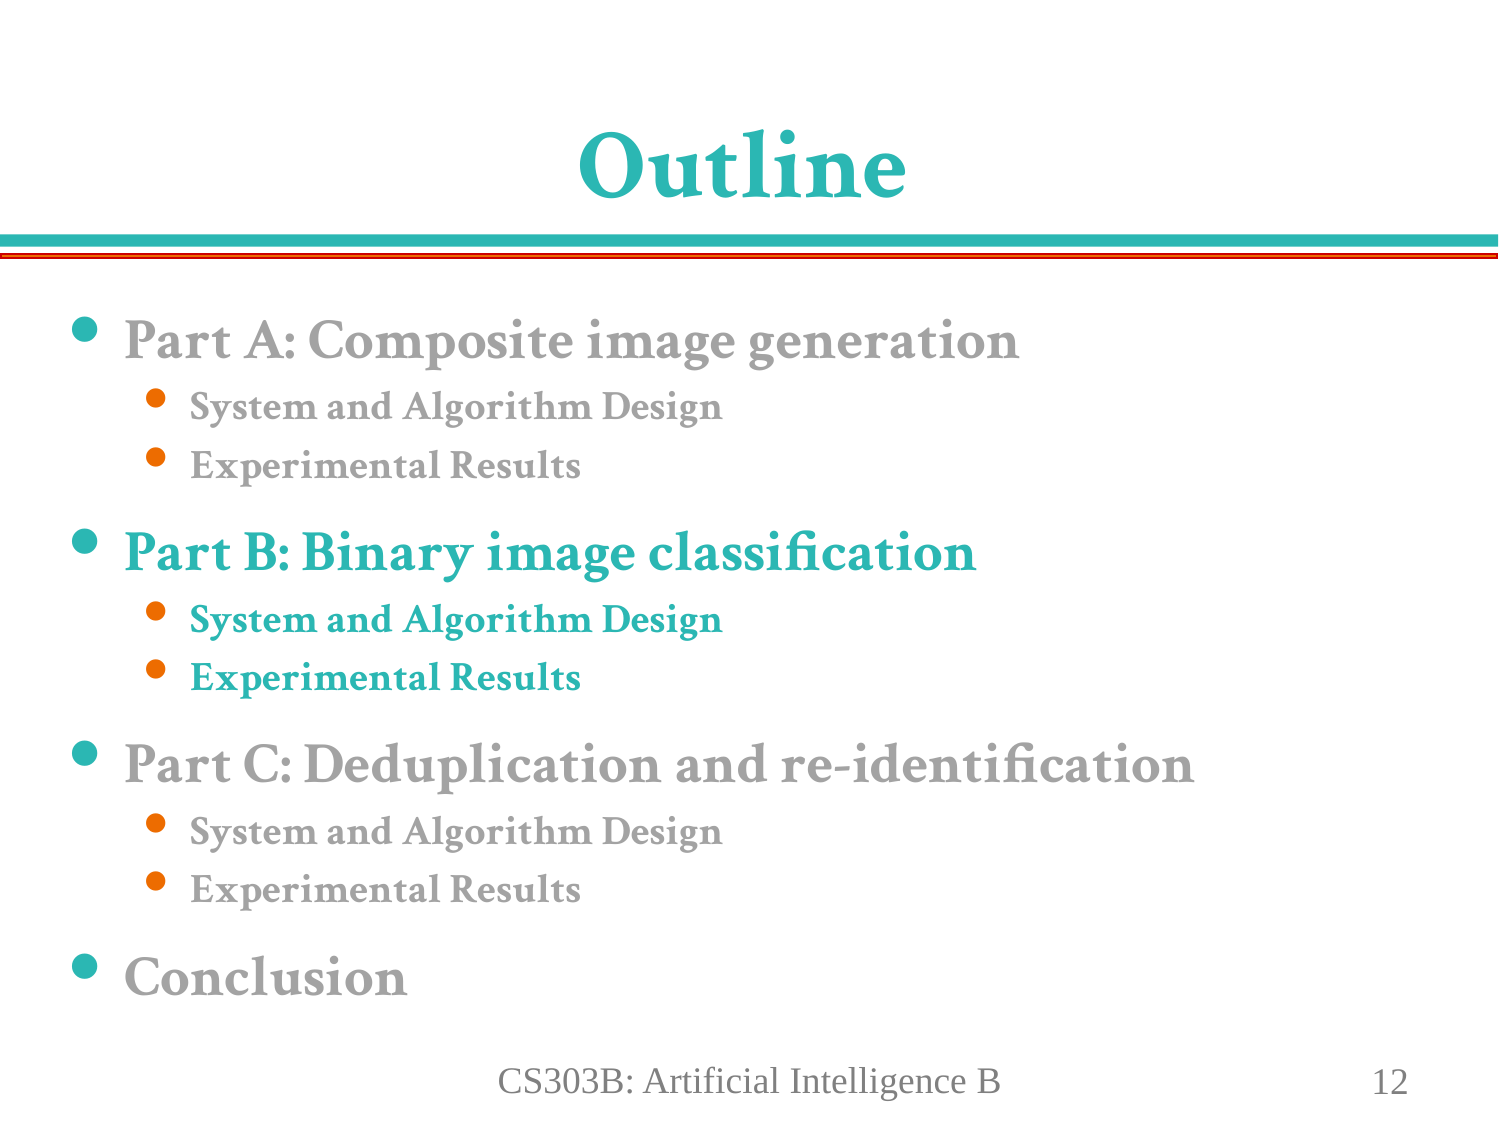

# Outline
Part A: Composite image generation
System and Algorithm Design
Experimental Results
Part B: Binary image classification
System and Algorithm Design
Experimental Results
Part C: Deduplication and re-identification
System and Algorithm Design
Experimental Results
Conclusion
CS303B: Artificial Intelligence B
12